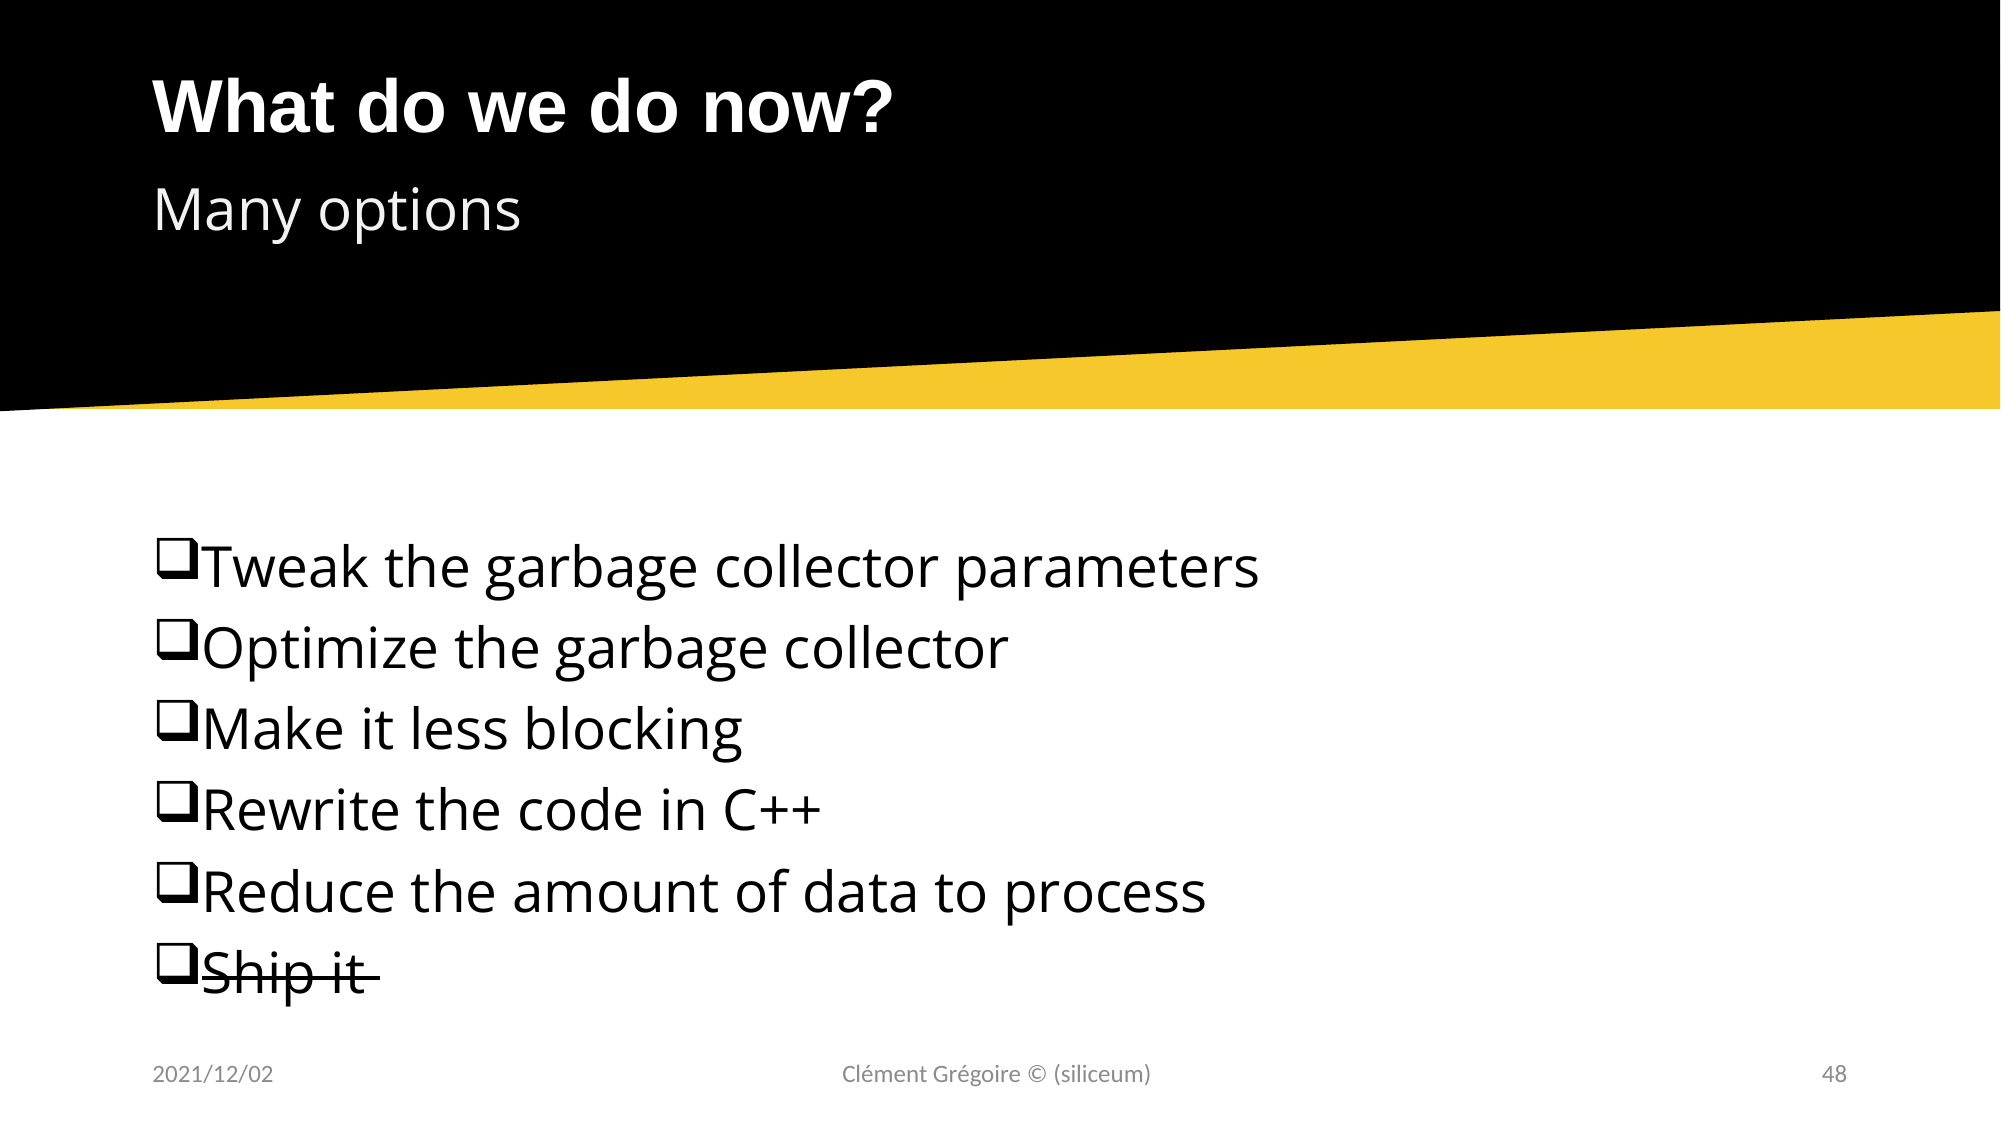

# What do we do now?
Many options
Tweak the garbage collector parameters
Optimize the garbage collector
Make it less blocking
Rewrite the code in C++
Reduce the amount of data to process
Ship it

2021/12/02
Clément Grégoire © (siliceum)
48